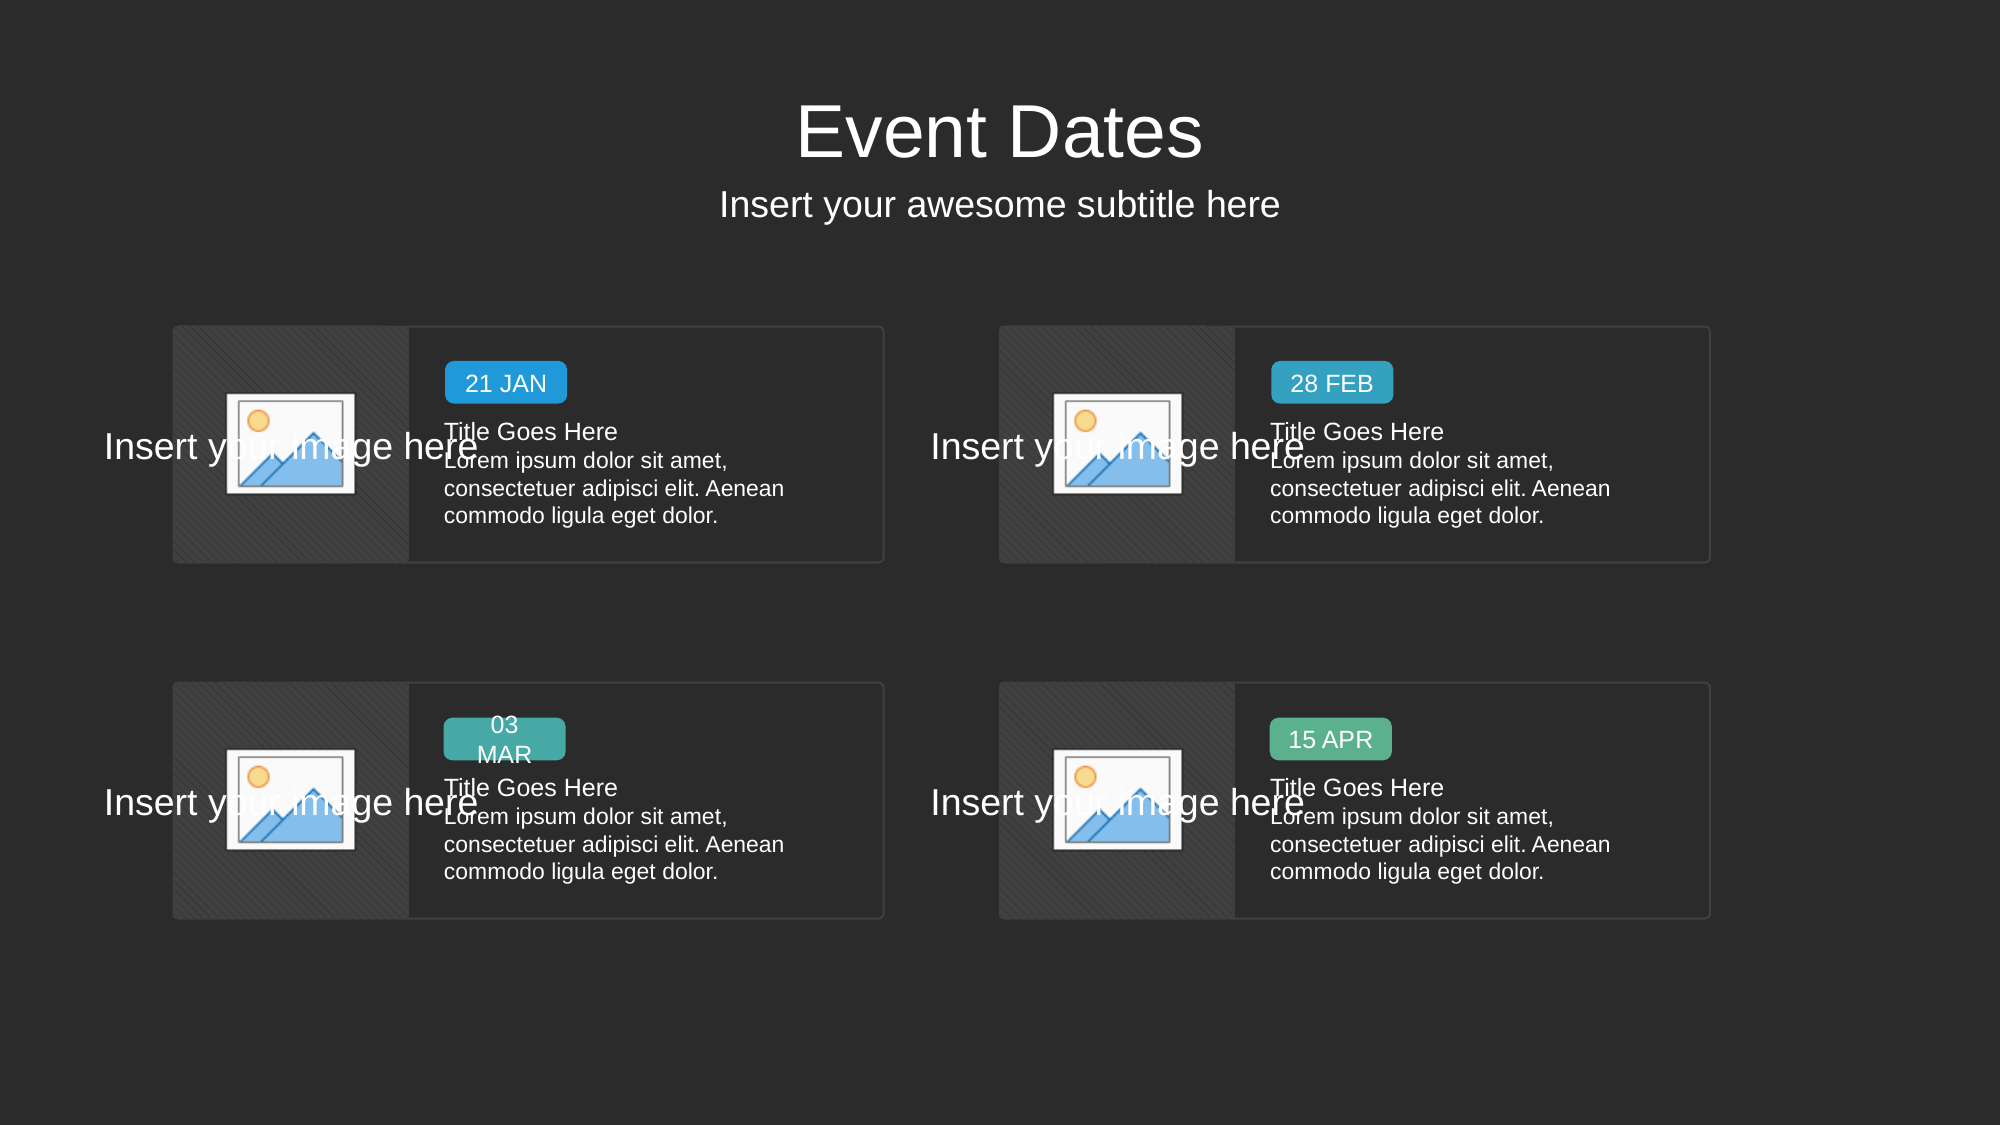

# Event Dates
Insert your awesome subtitle here

21 JAN
28 FEB
Title Goes Here
Lorem ipsum dolor sit amet, consectetuer adipisci elit. Aenean commodo ligula eget dolor.
Title Goes Here
Lorem ipsum dolor sit amet, consectetuer adipisci elit. Aenean commodo ligula eget dolor.

03 MAR
15 APR
Title Goes Here
Lorem ipsum dolor sit amet, consectetuer adipisci elit. Aenean commodo ligula eget dolor.
Title Goes Here
Lorem ipsum dolor sit amet, consectetuer adipisci elit. Aenean commodo ligula eget dolor.